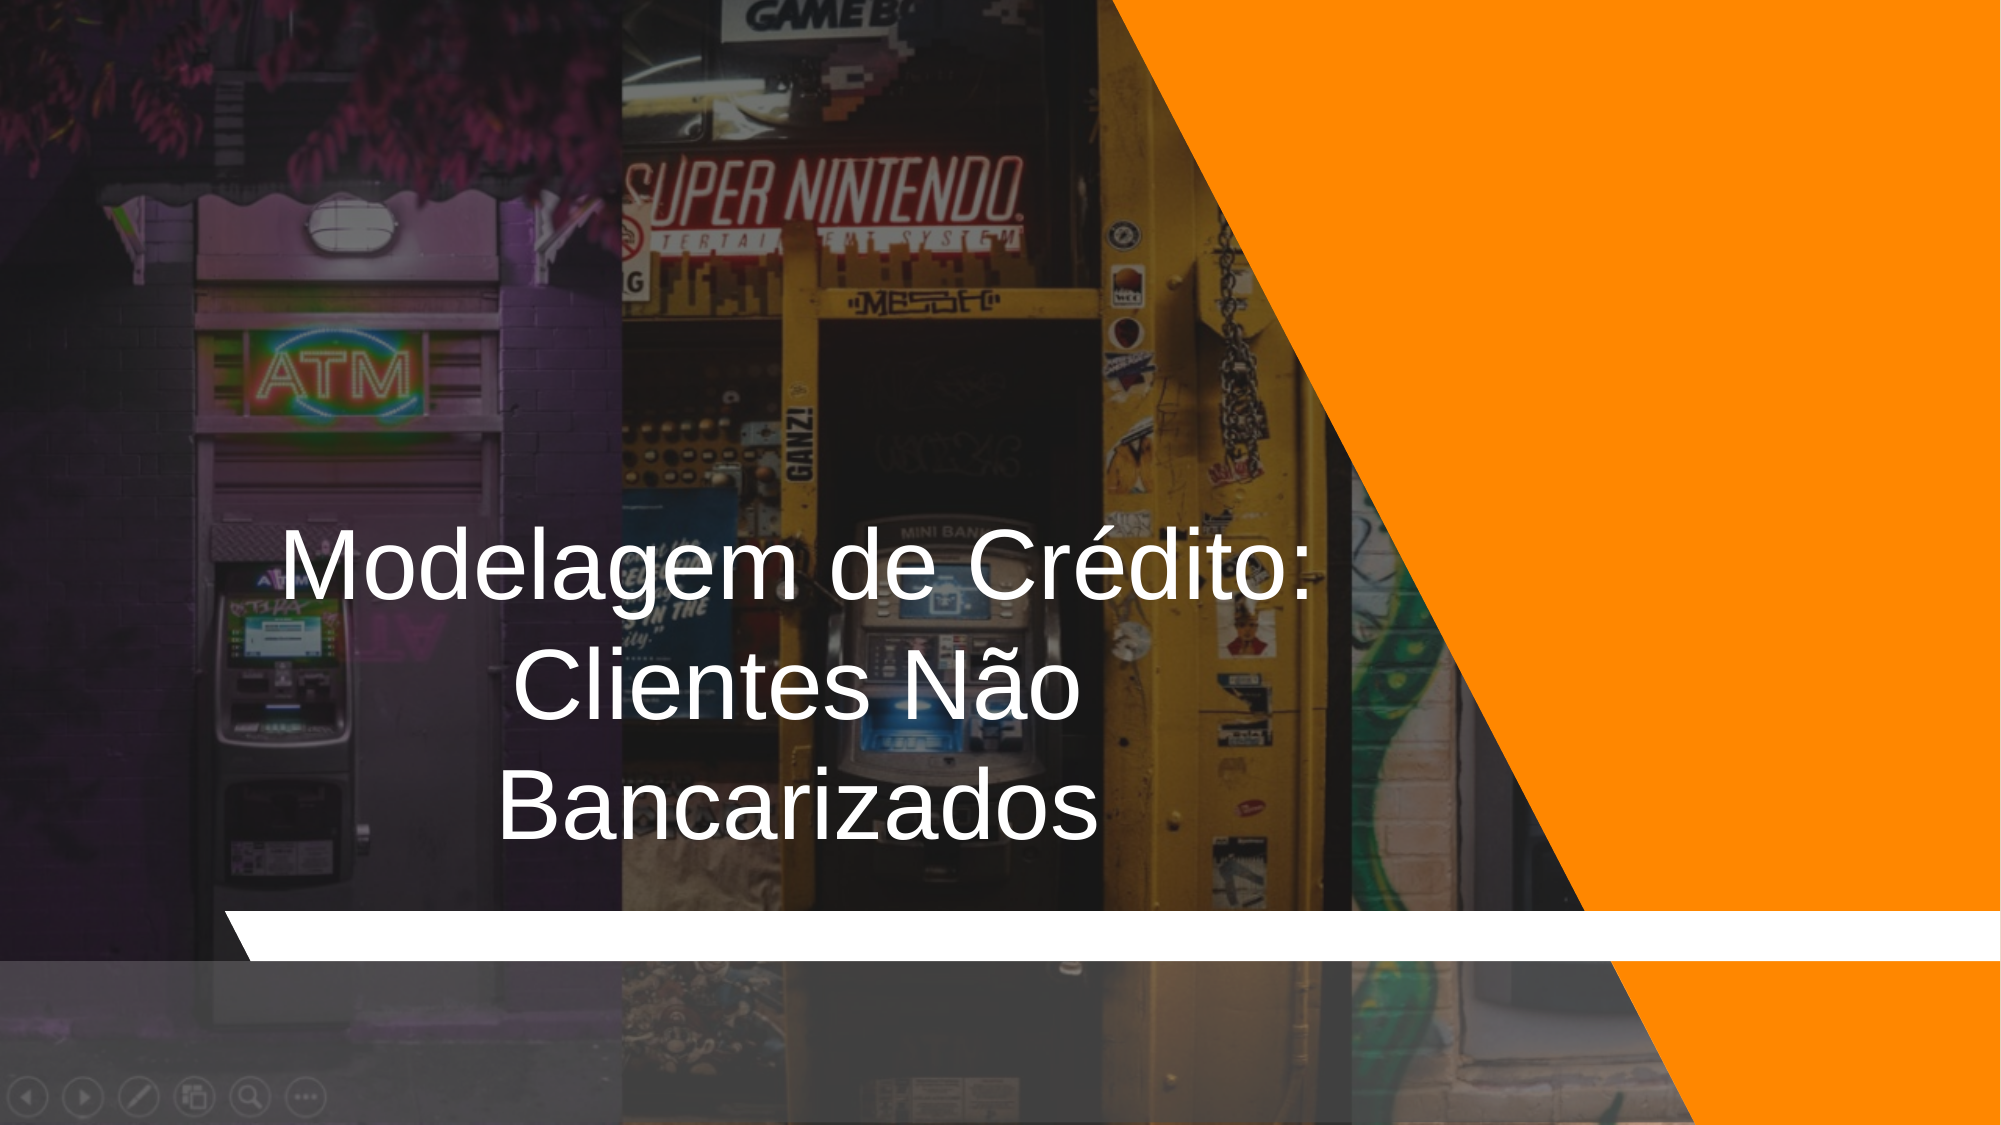

# Modelagem de Crédito: Clientes Não Bancarizados